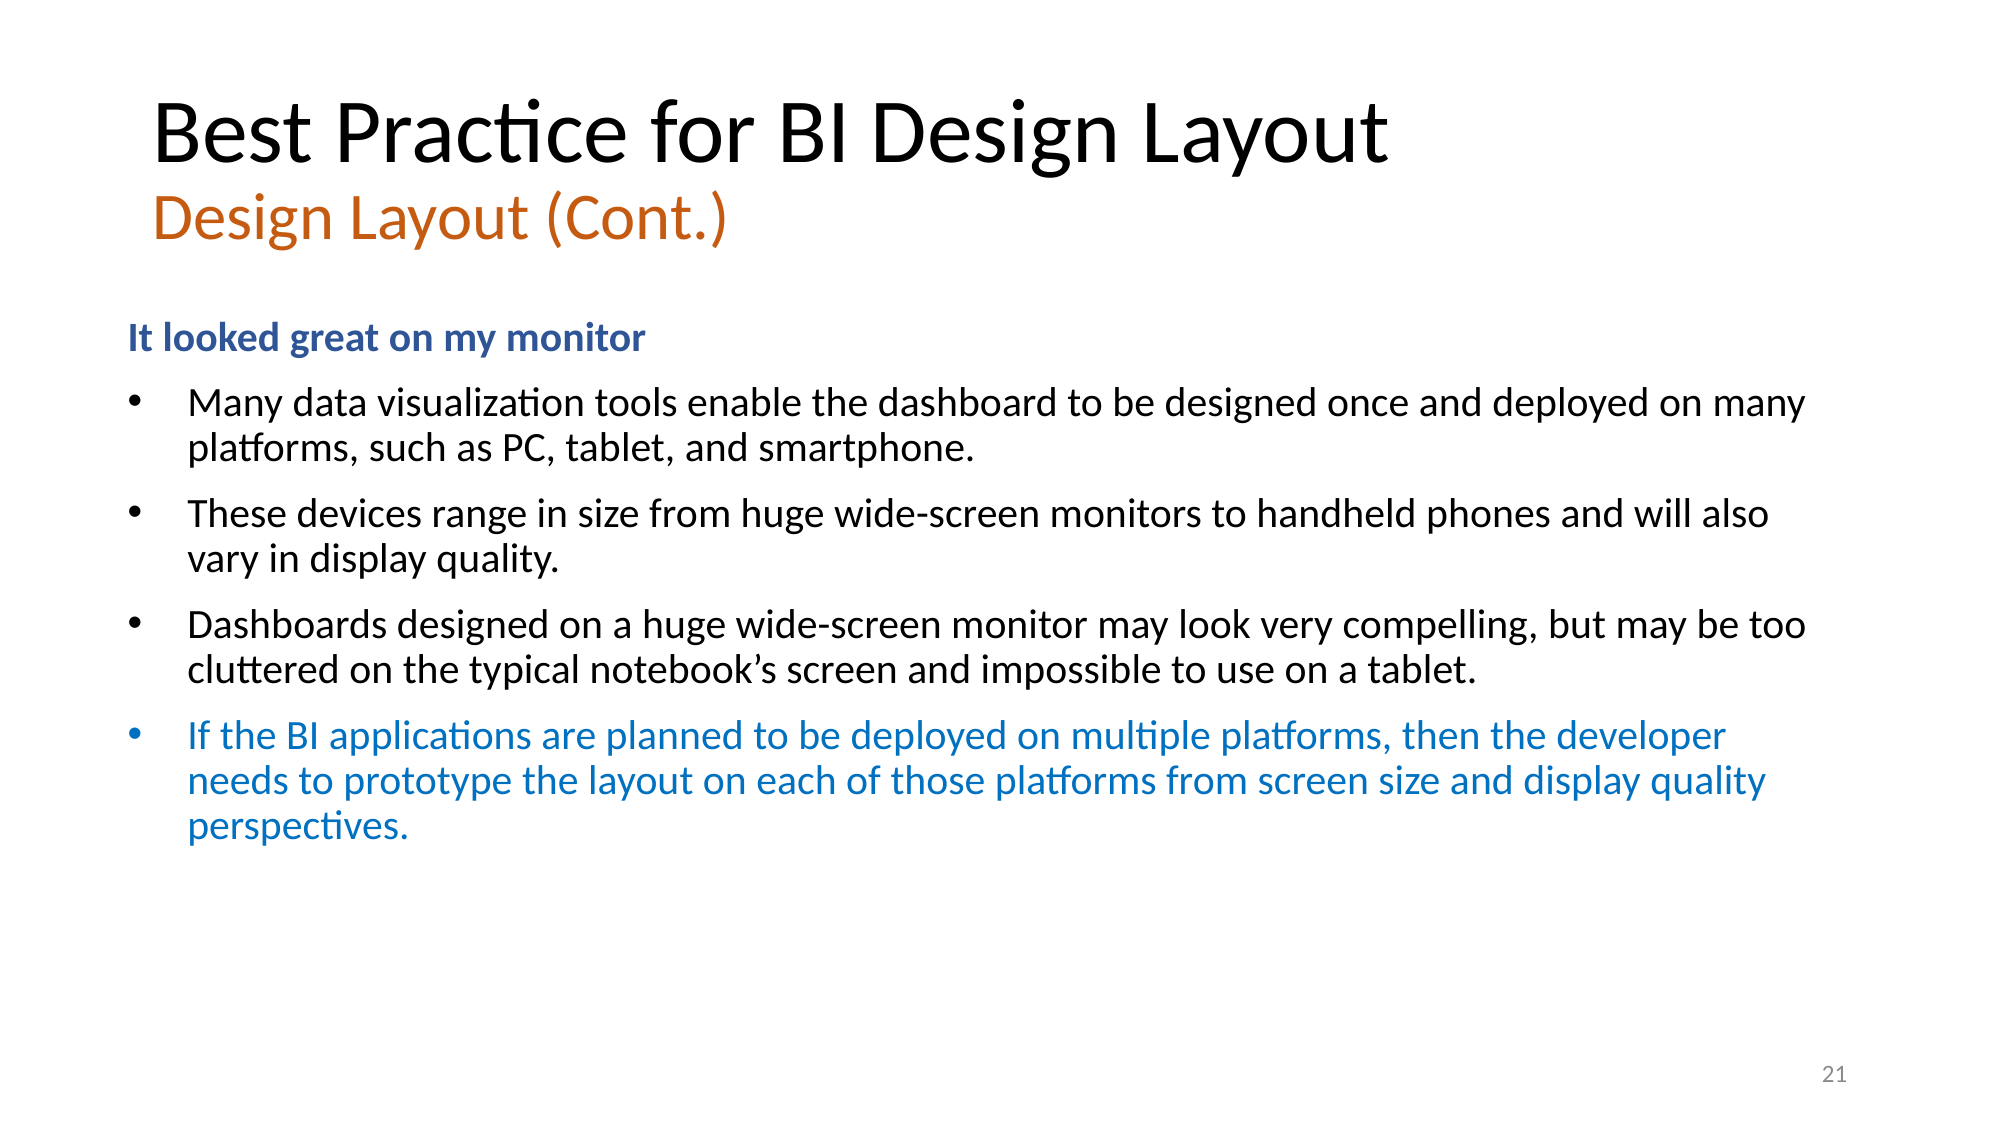

# Best Practice for BI Design Layout Design Layout (Cont.)
It looked great on my monitor
Many data visualization tools enable the dashboard to be designed once and deployed on many platforms, such as PC, tablet, and smartphone.
These devices range in size from huge wide-screen monitors to handheld phones and will also vary in display quality.
Dashboards designed on a huge wide-screen monitor may look very compelling, but may be too cluttered on the typical notebook’s screen and impossible to use on a tablet.
If the BI applications are planned to be deployed on multiple platforms, then the developer needs to prototype the layout on each of those platforms from screen size and display quality perspectives.
21